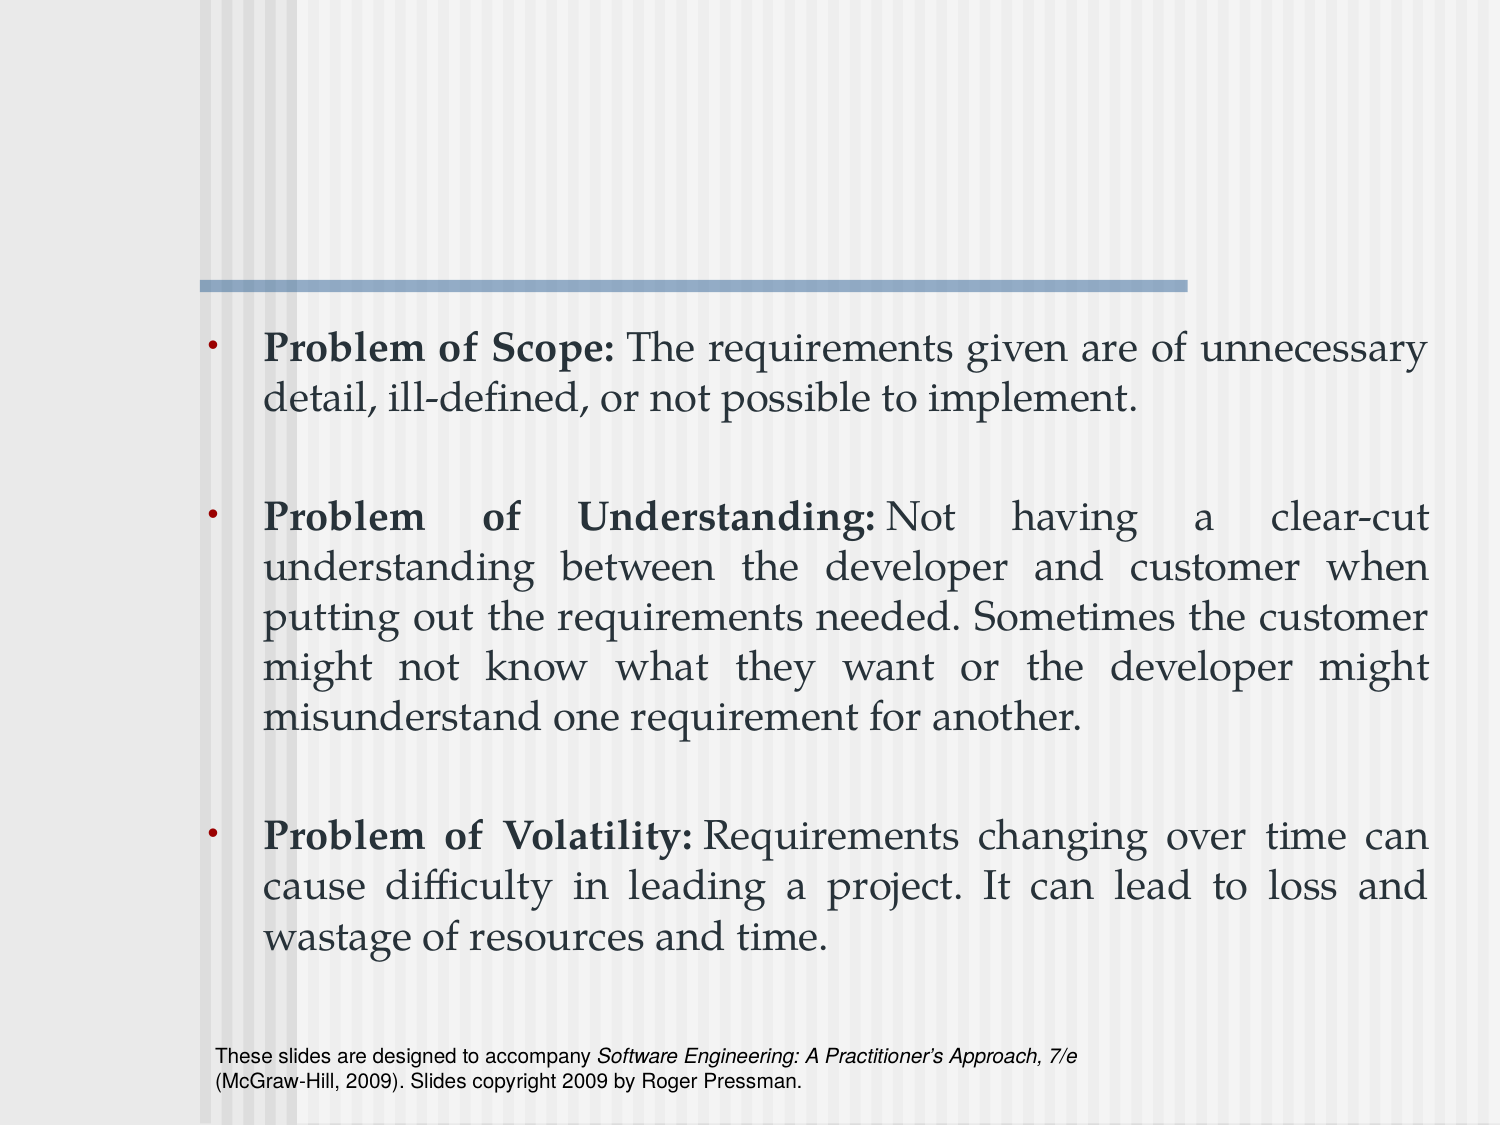

Problem of Scope: The requirements given are of unnecessary detail, ill-defined, or not possible to implement.

Problem of Understanding: Not having a clear-cut understanding between the developer and customer when putting out the requirements needed. Sometimes the customer might not know what they want or the developer might misunderstand one requirement for another.

Problem of Volatility: Requirements changing over time can cause difficulty in leading a project. It can lead to loss and wastage of resources and time.
These slides are designed to accompany Software Engineering: A Practitioner’s Approach, 7/e (McGraw-Hill, 2009). Slides copyright 2009 by Roger Pressman.
9